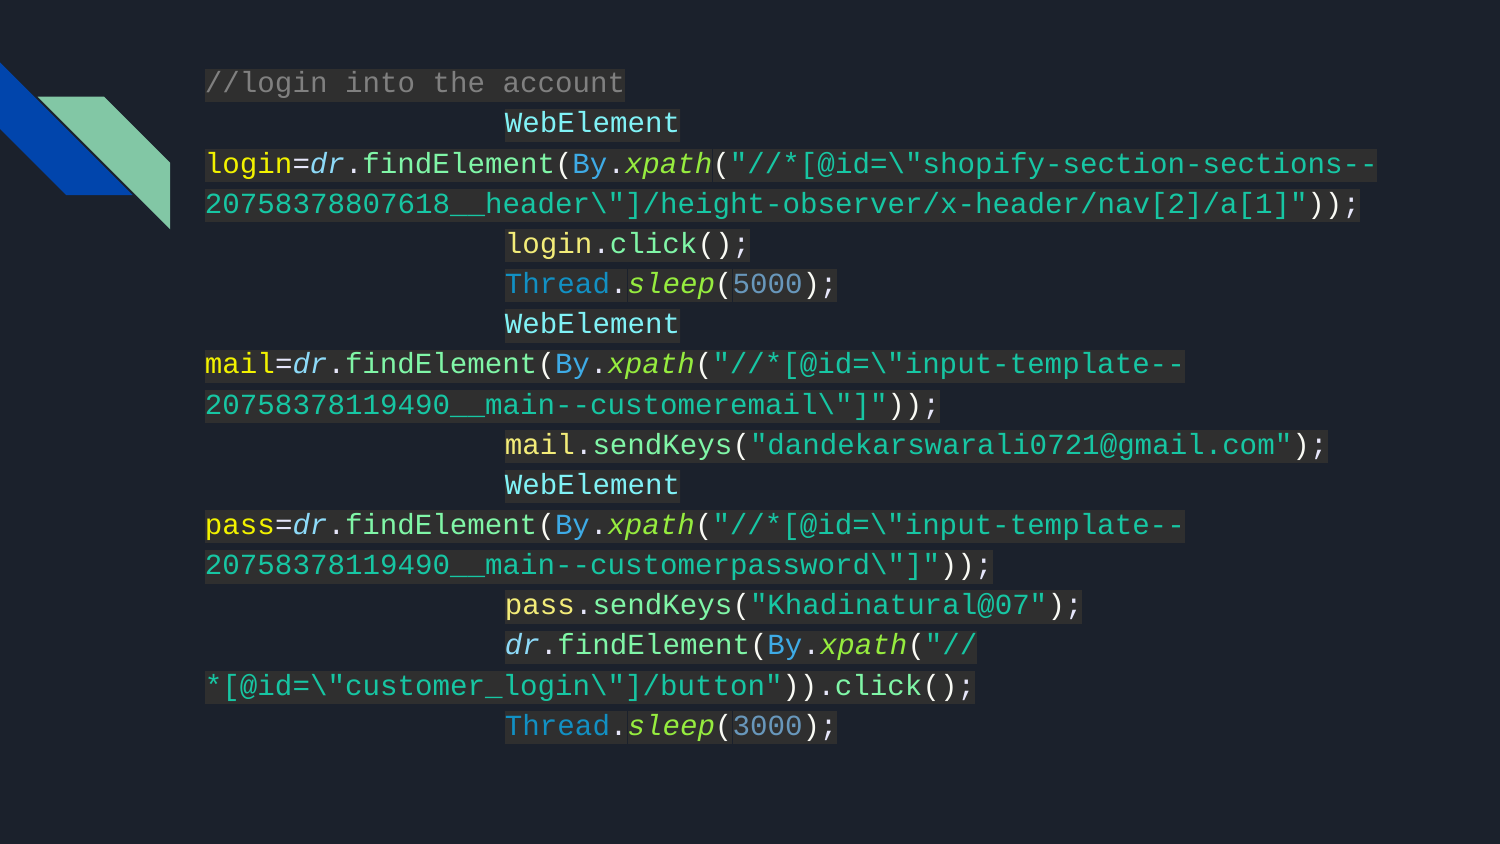

//login into the account
		WebElement login=dr.findElement(By.xpath("//*[@id=\"shopify-section-sections--20758378807618__header\"]/height-observer/x-header/nav[2]/a[1]"));
		login.click();
		Thread.sleep(5000);
		WebElement mail=dr.findElement(By.xpath("//*[@id=\"input-template--20758378119490__main--customeremail\"]"));
		mail.sendKeys("dandekarswarali0721@gmail.com");
		WebElement pass=dr.findElement(By.xpath("//*[@id=\"input-template--20758378119490__main--customerpassword\"]"));
		pass.sendKeys("Khadinatural@07");
		dr.findElement(By.xpath("//*[@id=\"customer_login\"]/button")).click();
		Thread.sleep(3000);